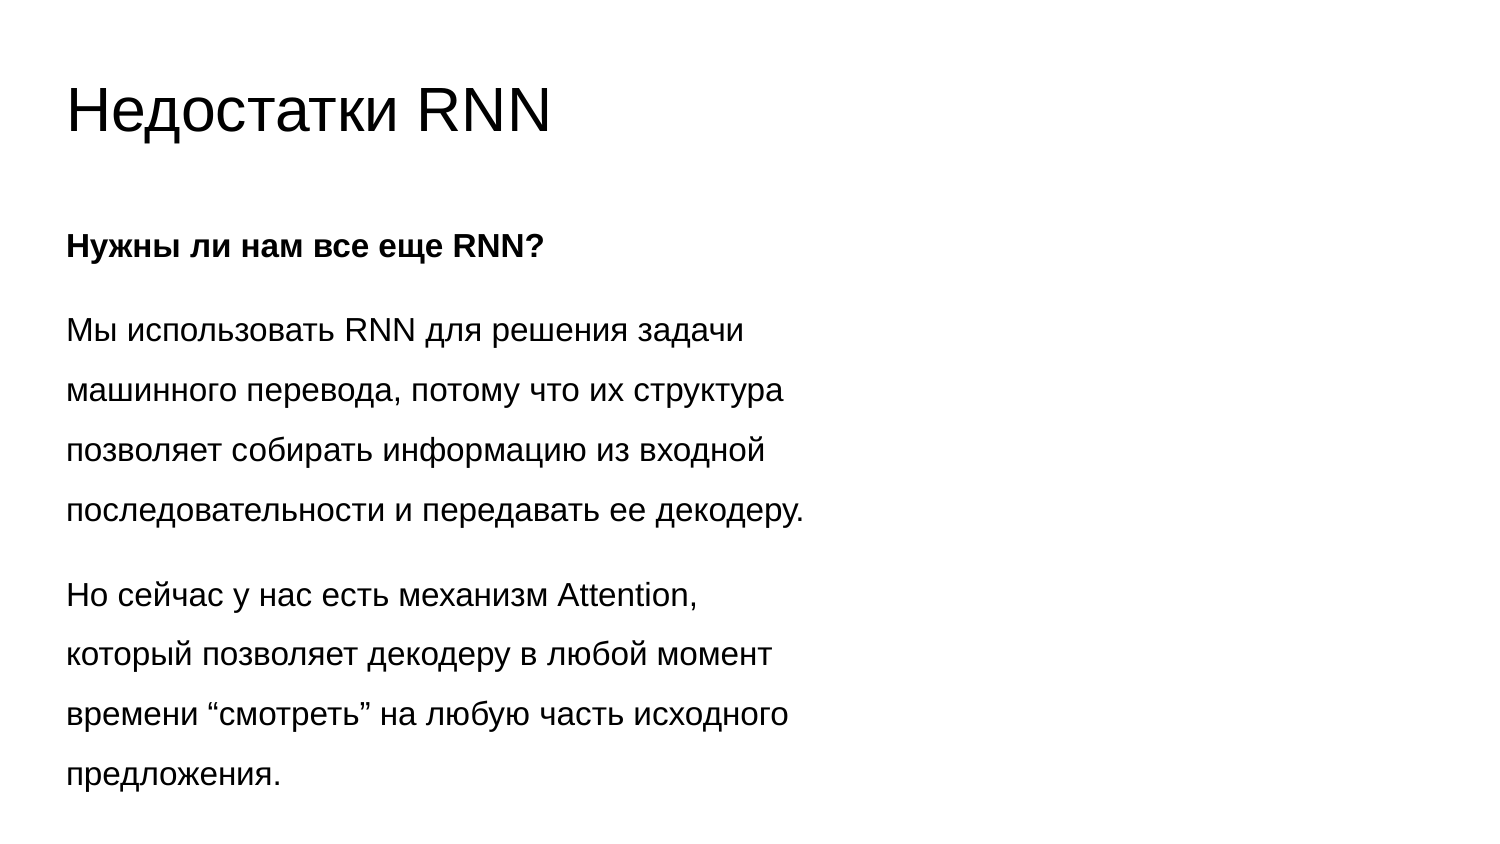

# Недостатки RNN

Нужны ли нам все еще RNN?
Мы использовать RNN для решения задачи машинного перевода, потому что их структура позволяет собирать информацию из входной последовательности и передавать ее декодеру.
Но сейчас у нас есть механизм Attention, который позволяет декодеру в любой момент времени “смотреть” на любую часть исходного предложения.